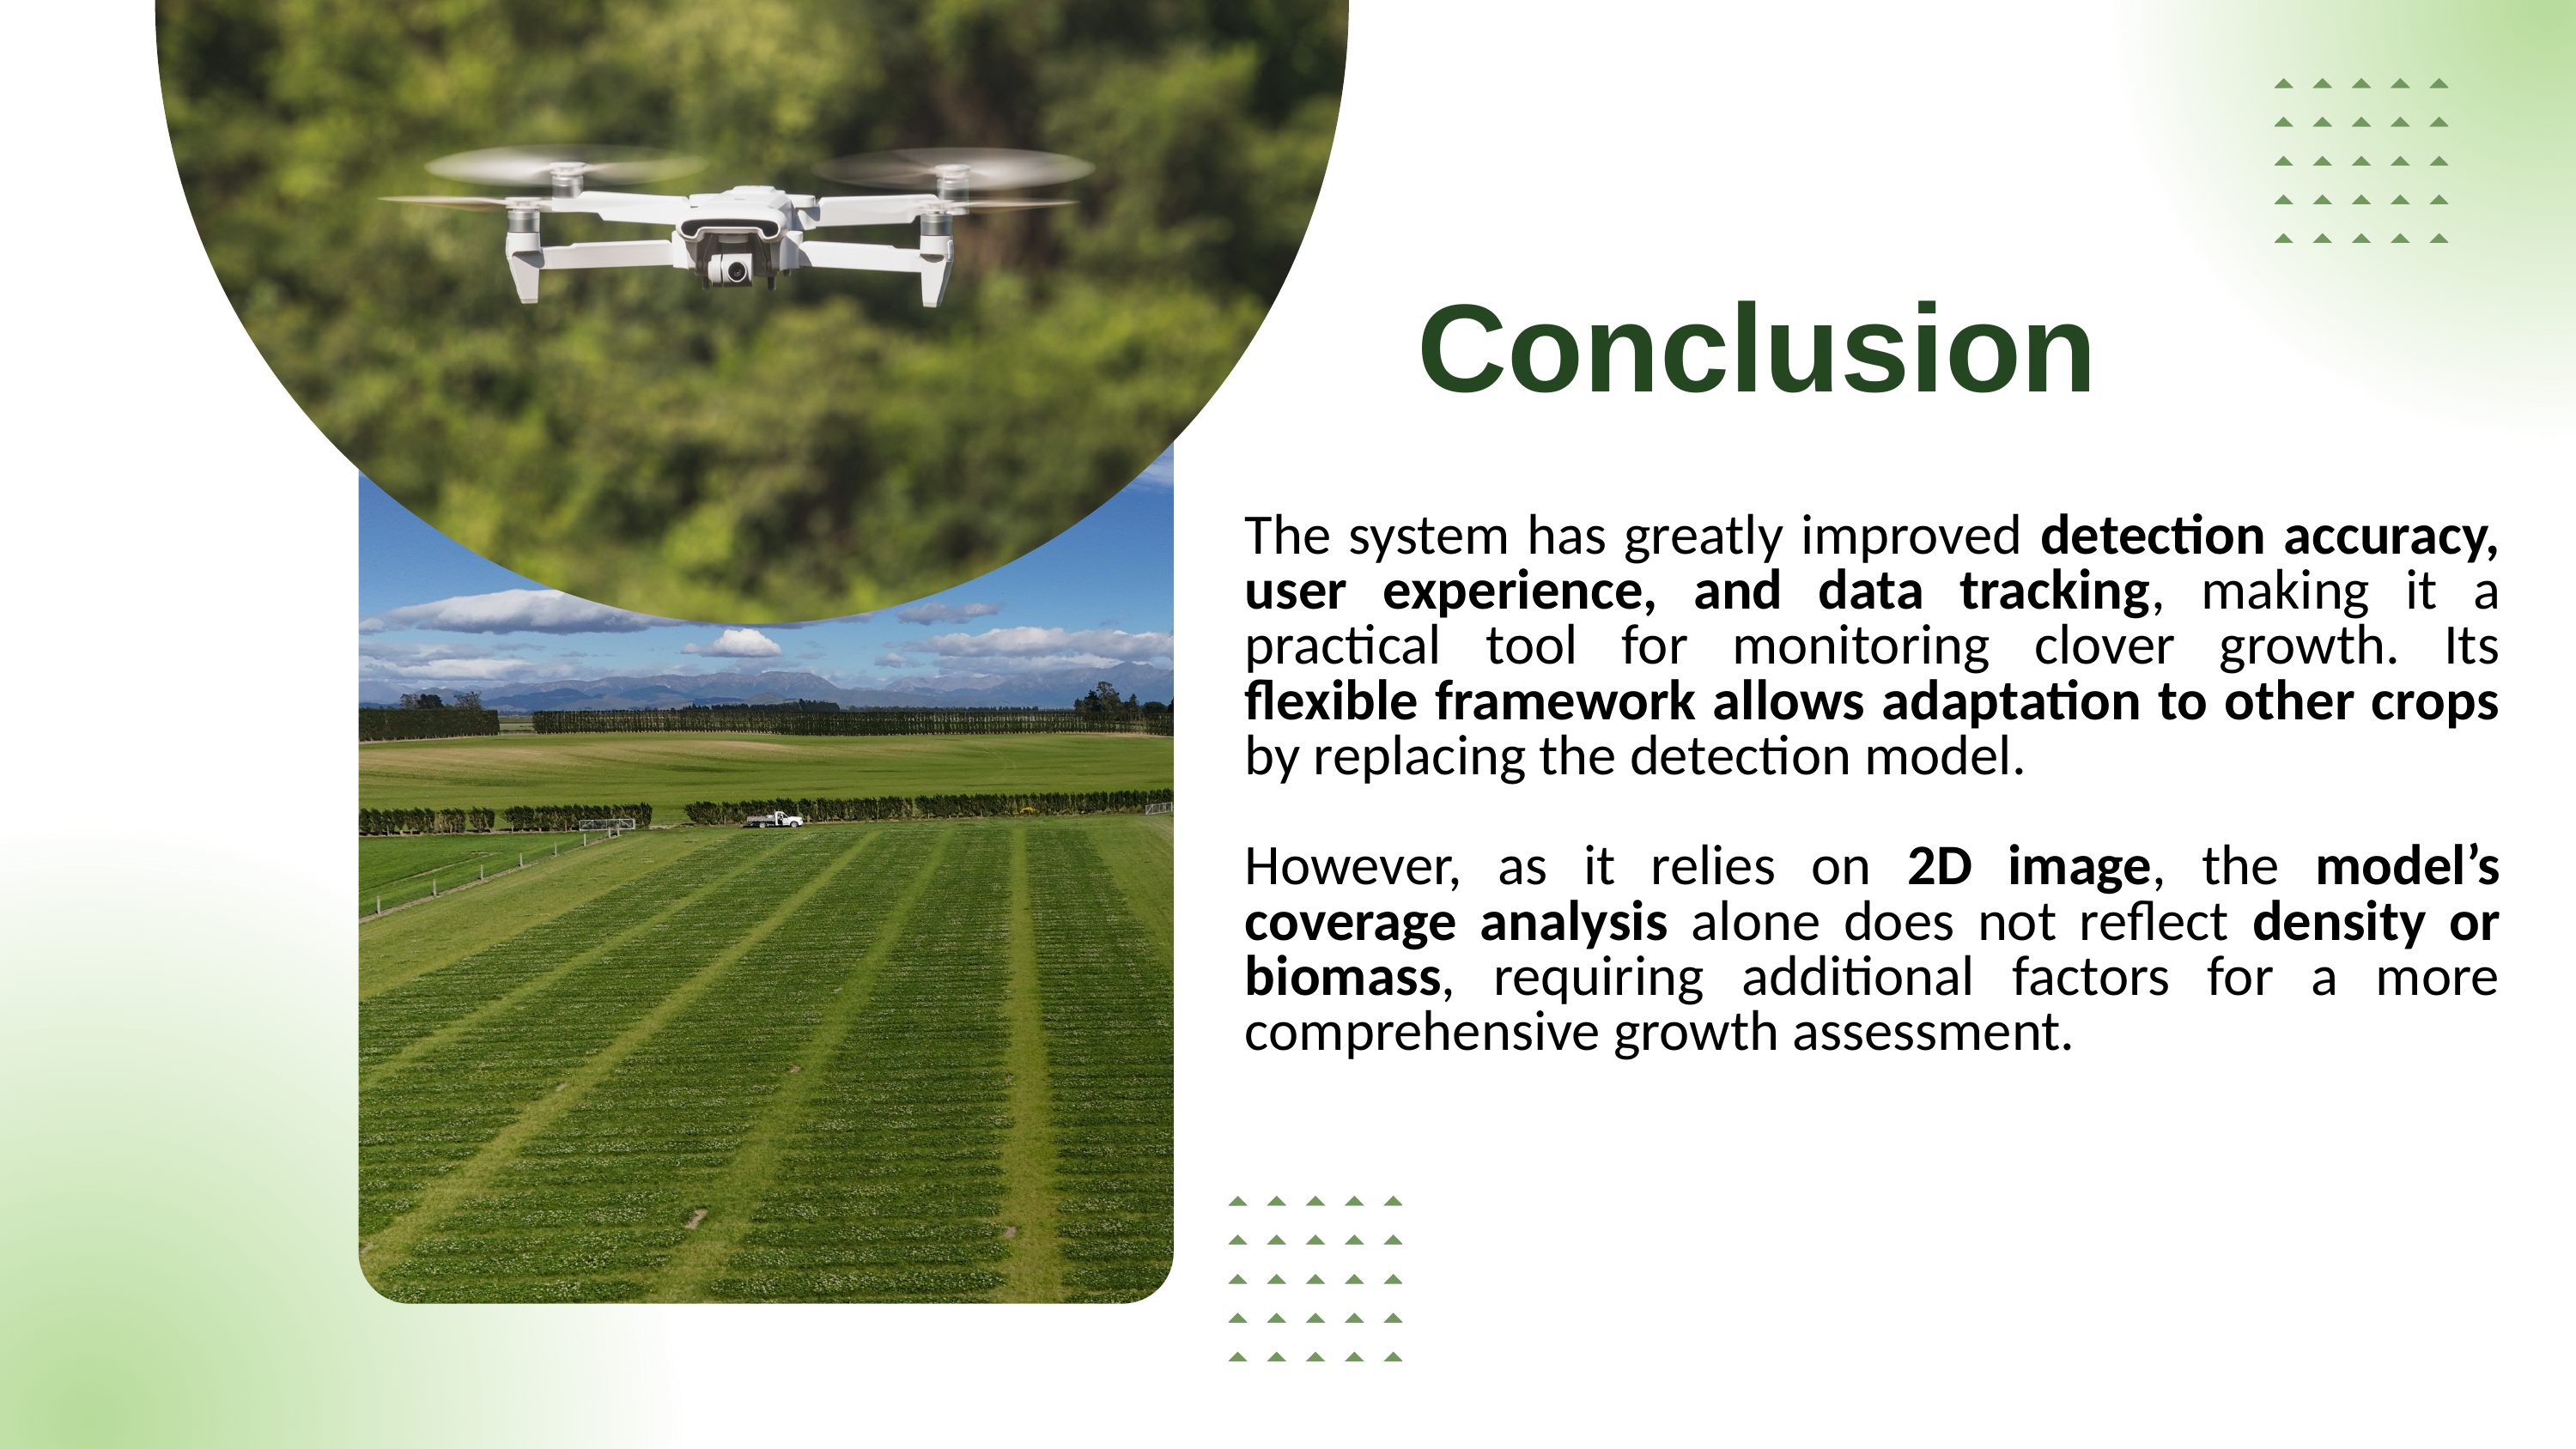

Conclusion

The system has greatly improved detection accuracy, user experience, and data tracking, making it a practical tool for monitoring clover growth. Its flexible framework allows adaptation to other crops by replacing the detection model.

However, as it relies on 2D image, the model’s coverage analysis alone does not reflect density or biomass, requiring additional factors for a more comprehensive growth assessment.